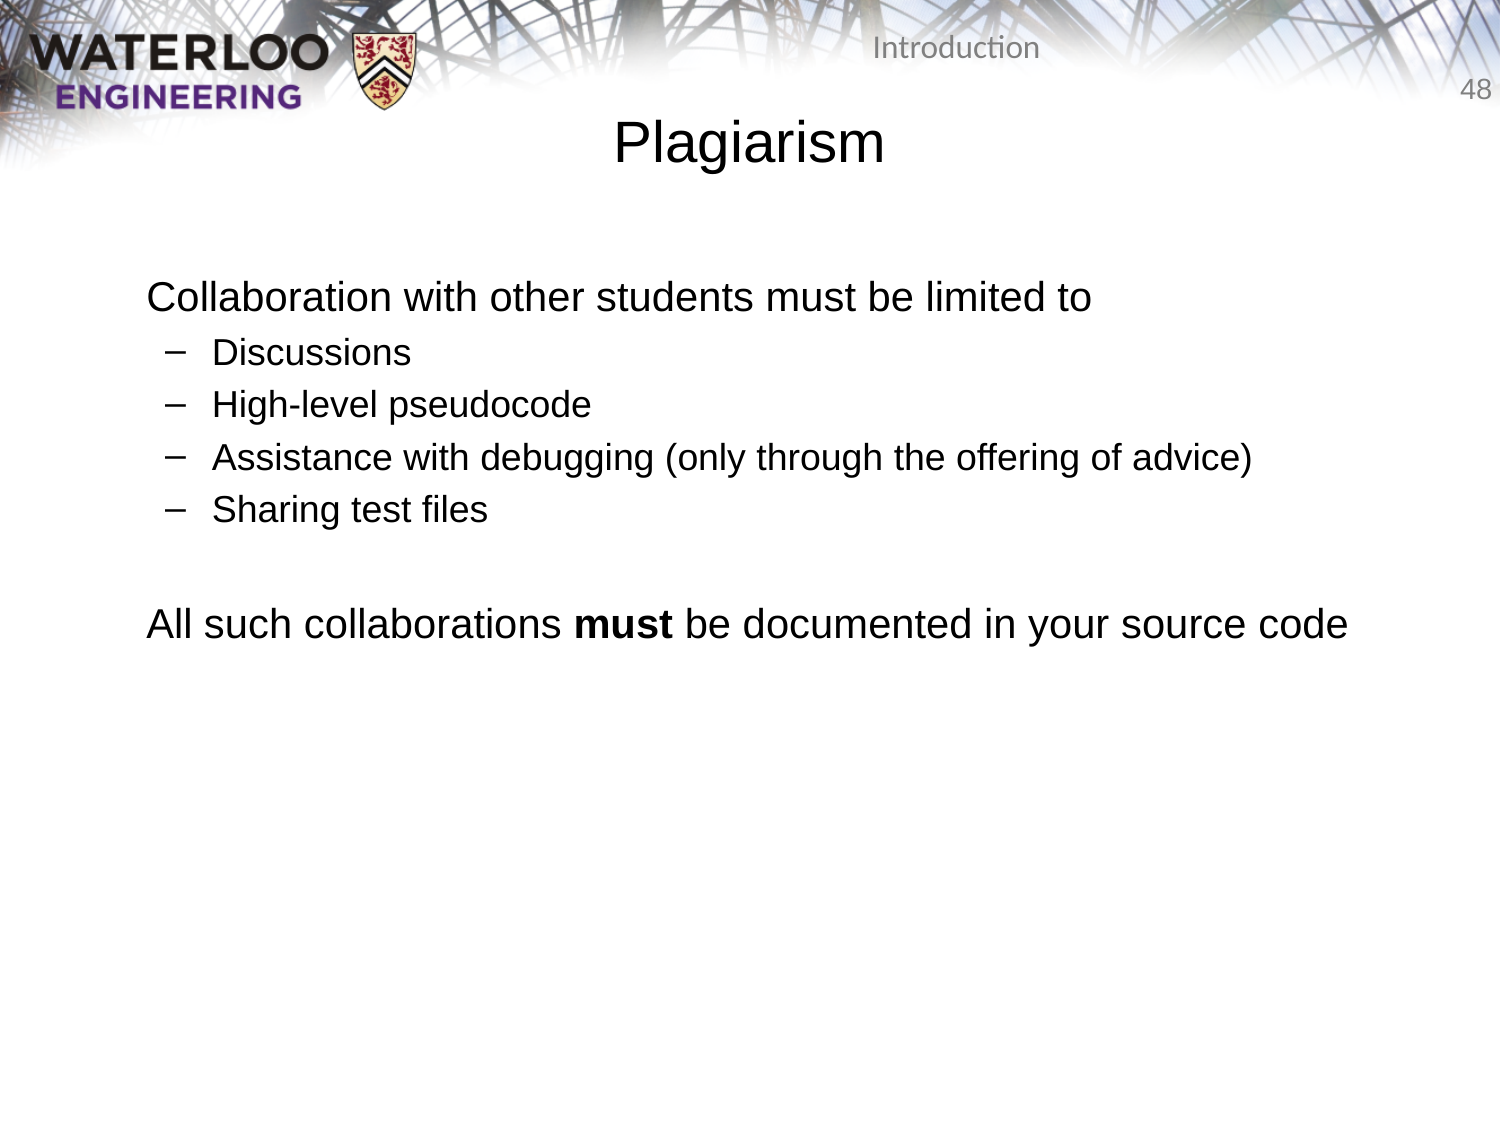

# Plagiarism
Collaboration with other students must be limited to
Discussions
High-level pseudocode
Assistance with debugging (only through the offering of advice)
Sharing test files

All such collaborations must be documented in your source code